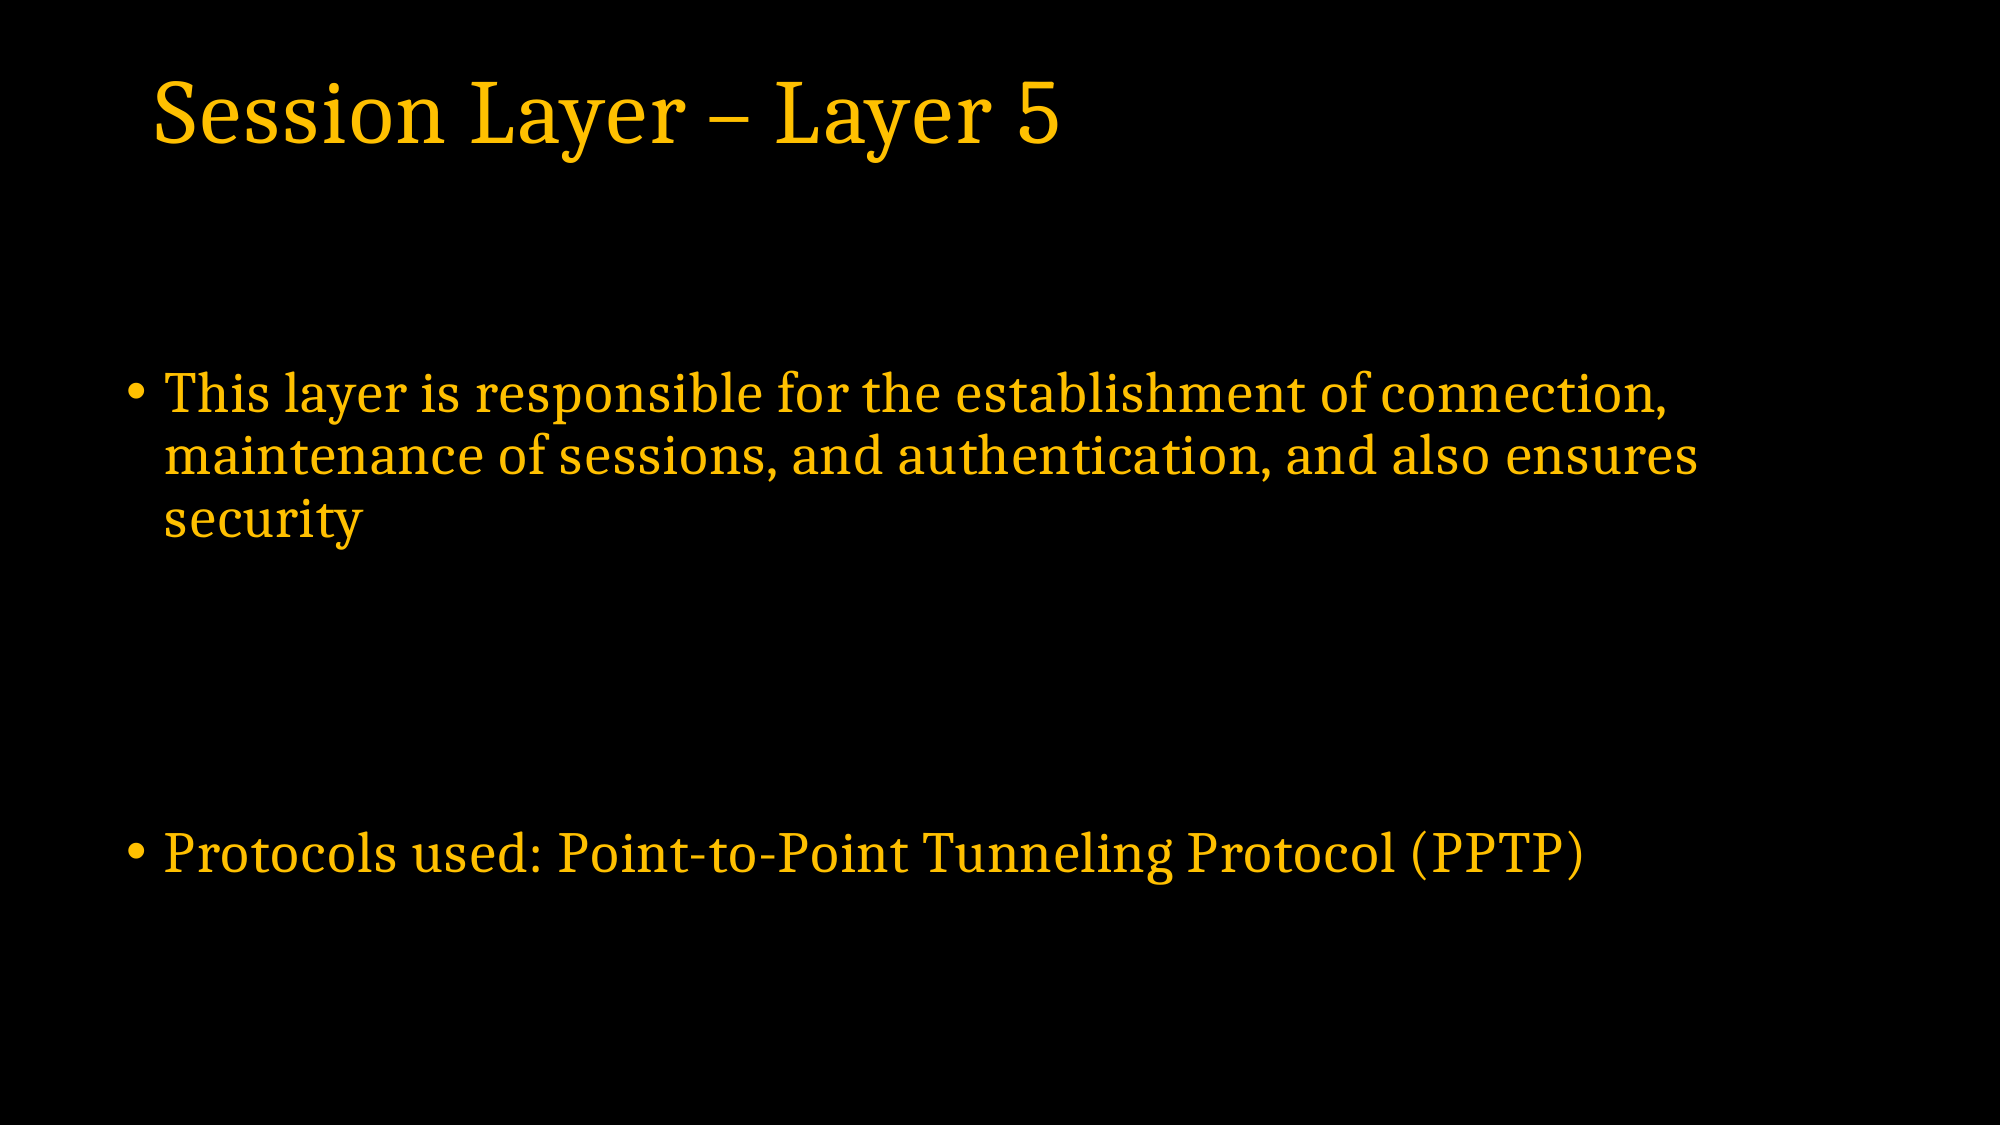

# Session Layer – Layer 5
This layer is responsible for the establishment of connection, maintenance of sessions, and authentication, and also ensures security

Protocols used: Point-to-Point Tunneling Protocol (PPTP)